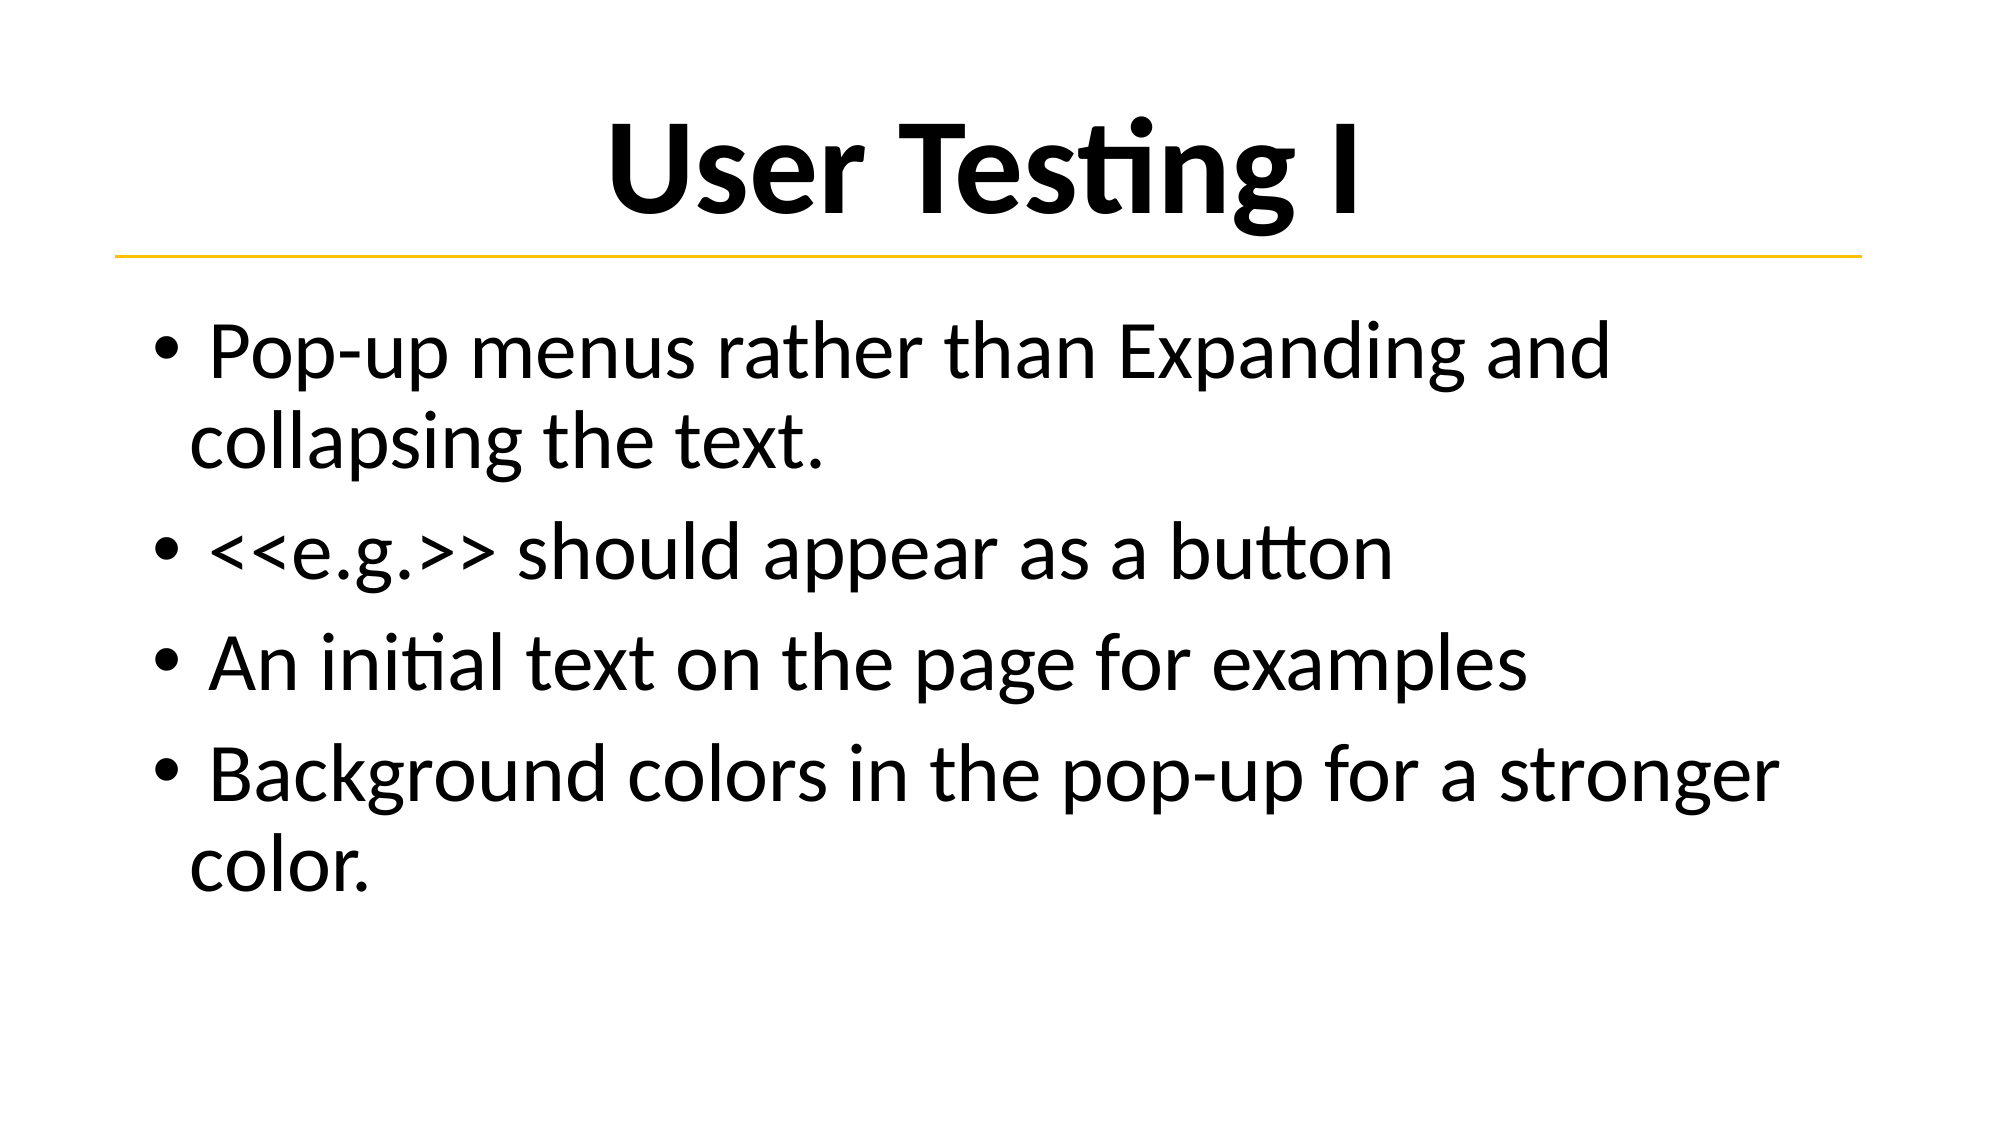

# User Testing I
 Pop-up menus rather than Expanding and collapsing the text.
 <<e.g.>> should appear as a button
 An initial text on the page for examples
 Background colors in the pop-up for a stronger  color.